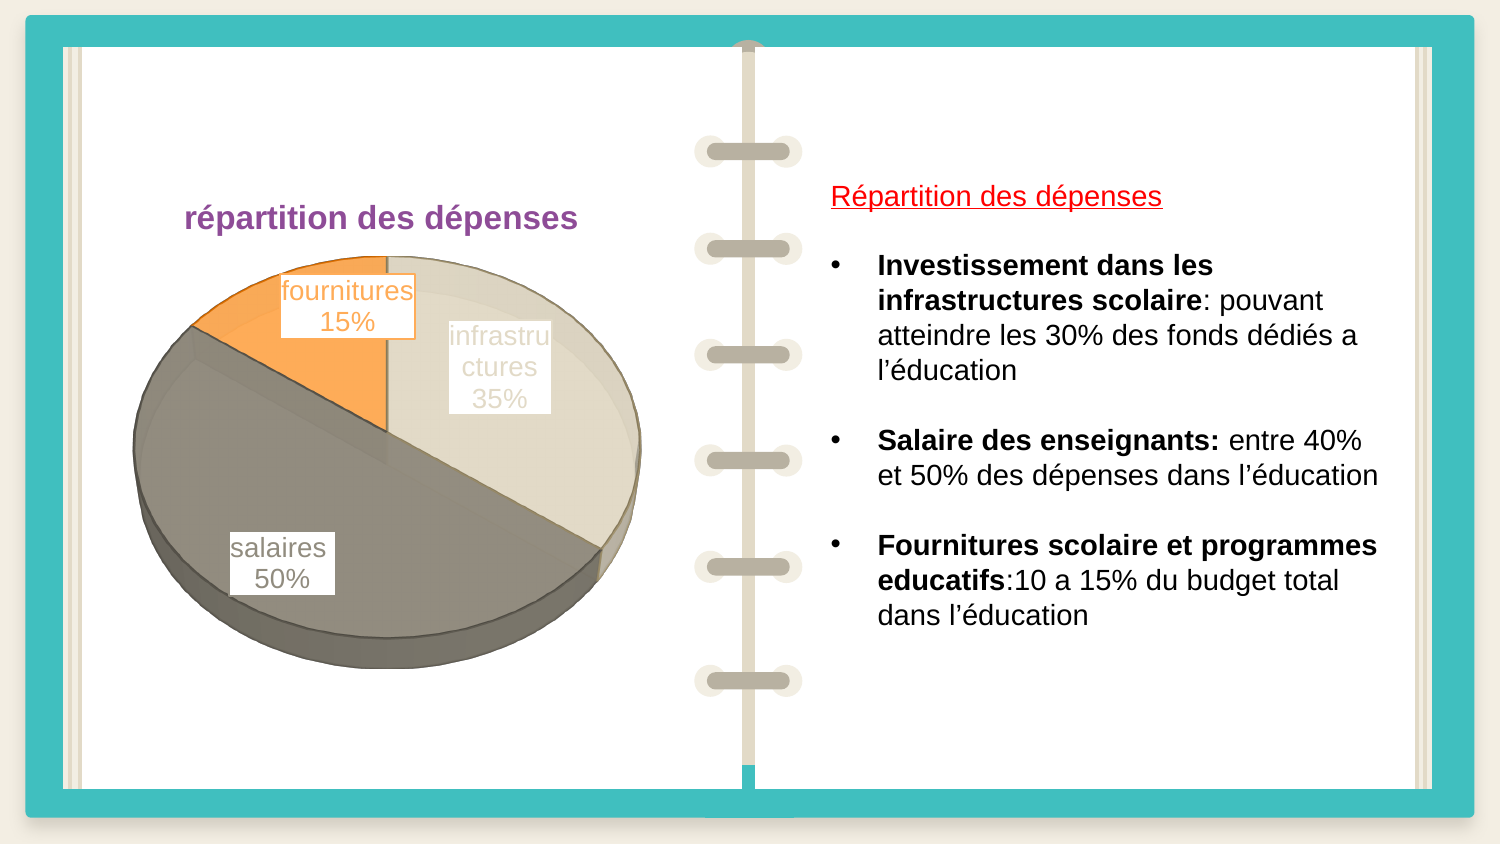

01
Répartition des dépenses
Investissement dans les infrastructures scolaire: pouvant atteindre les 30% des fonds dédiés a l’éducation
Salaire des enseignants: entre 40% et 50% des dépenses dans l’éducation
Fournitures scolaire et programmes educatifs:10 a 15% du budget total dans l’éducation

[unsupported chart]